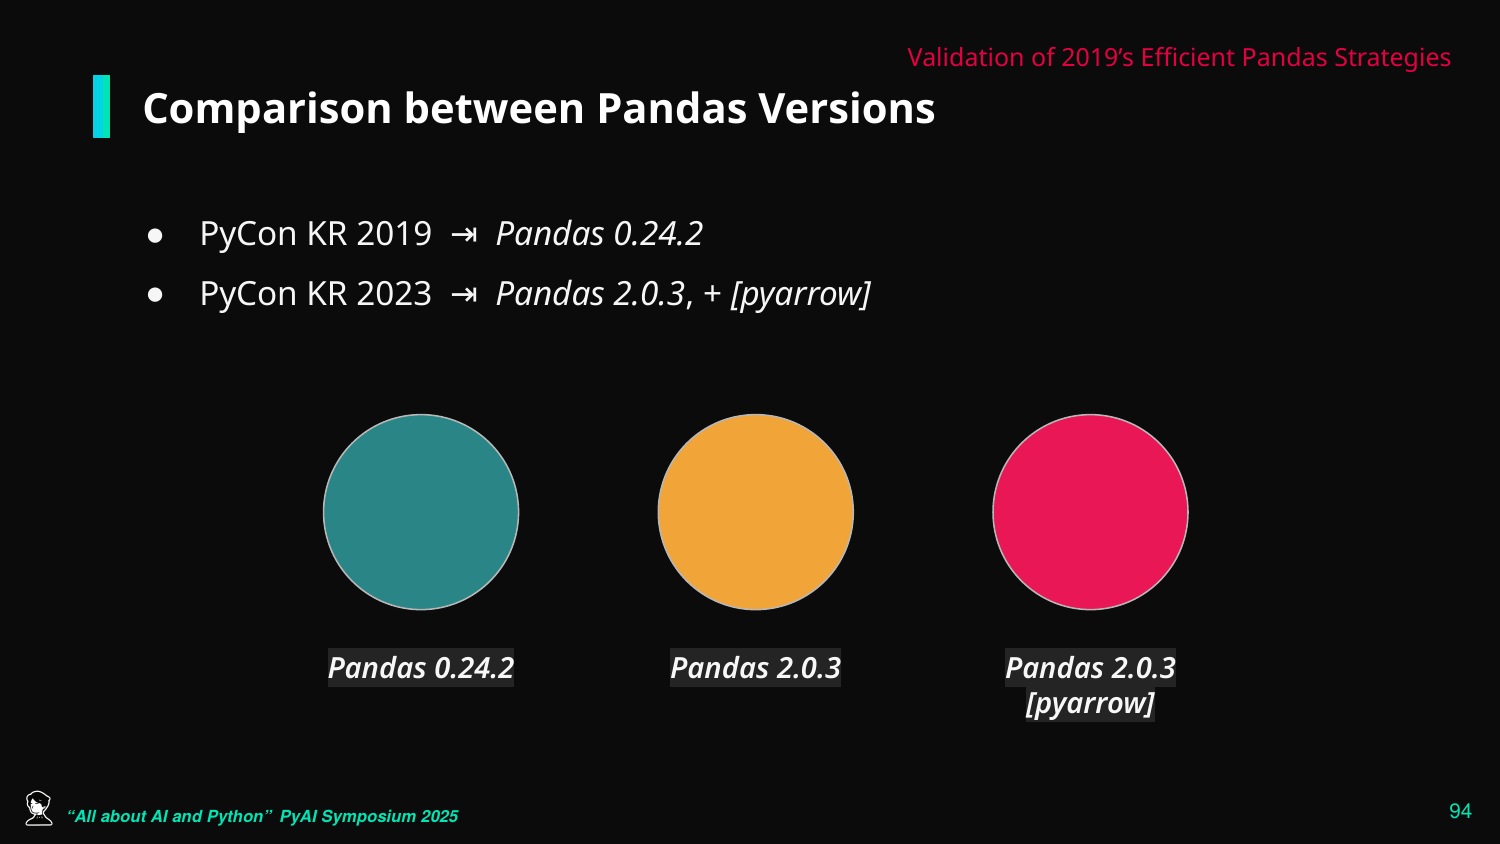

Validation of 2019’s Efficient Pandas Strategies
# Comparison between Pandas Versions
PyCon KR 2019  ⇥  Pandas 0.24.2
PyCon KR 2023  ⇥  Pandas 2.0.3, + [pyarrow]

Pandas 0.24.2
Pandas 2.0.3
Pandas 2.0.3 [pyarrow]
94